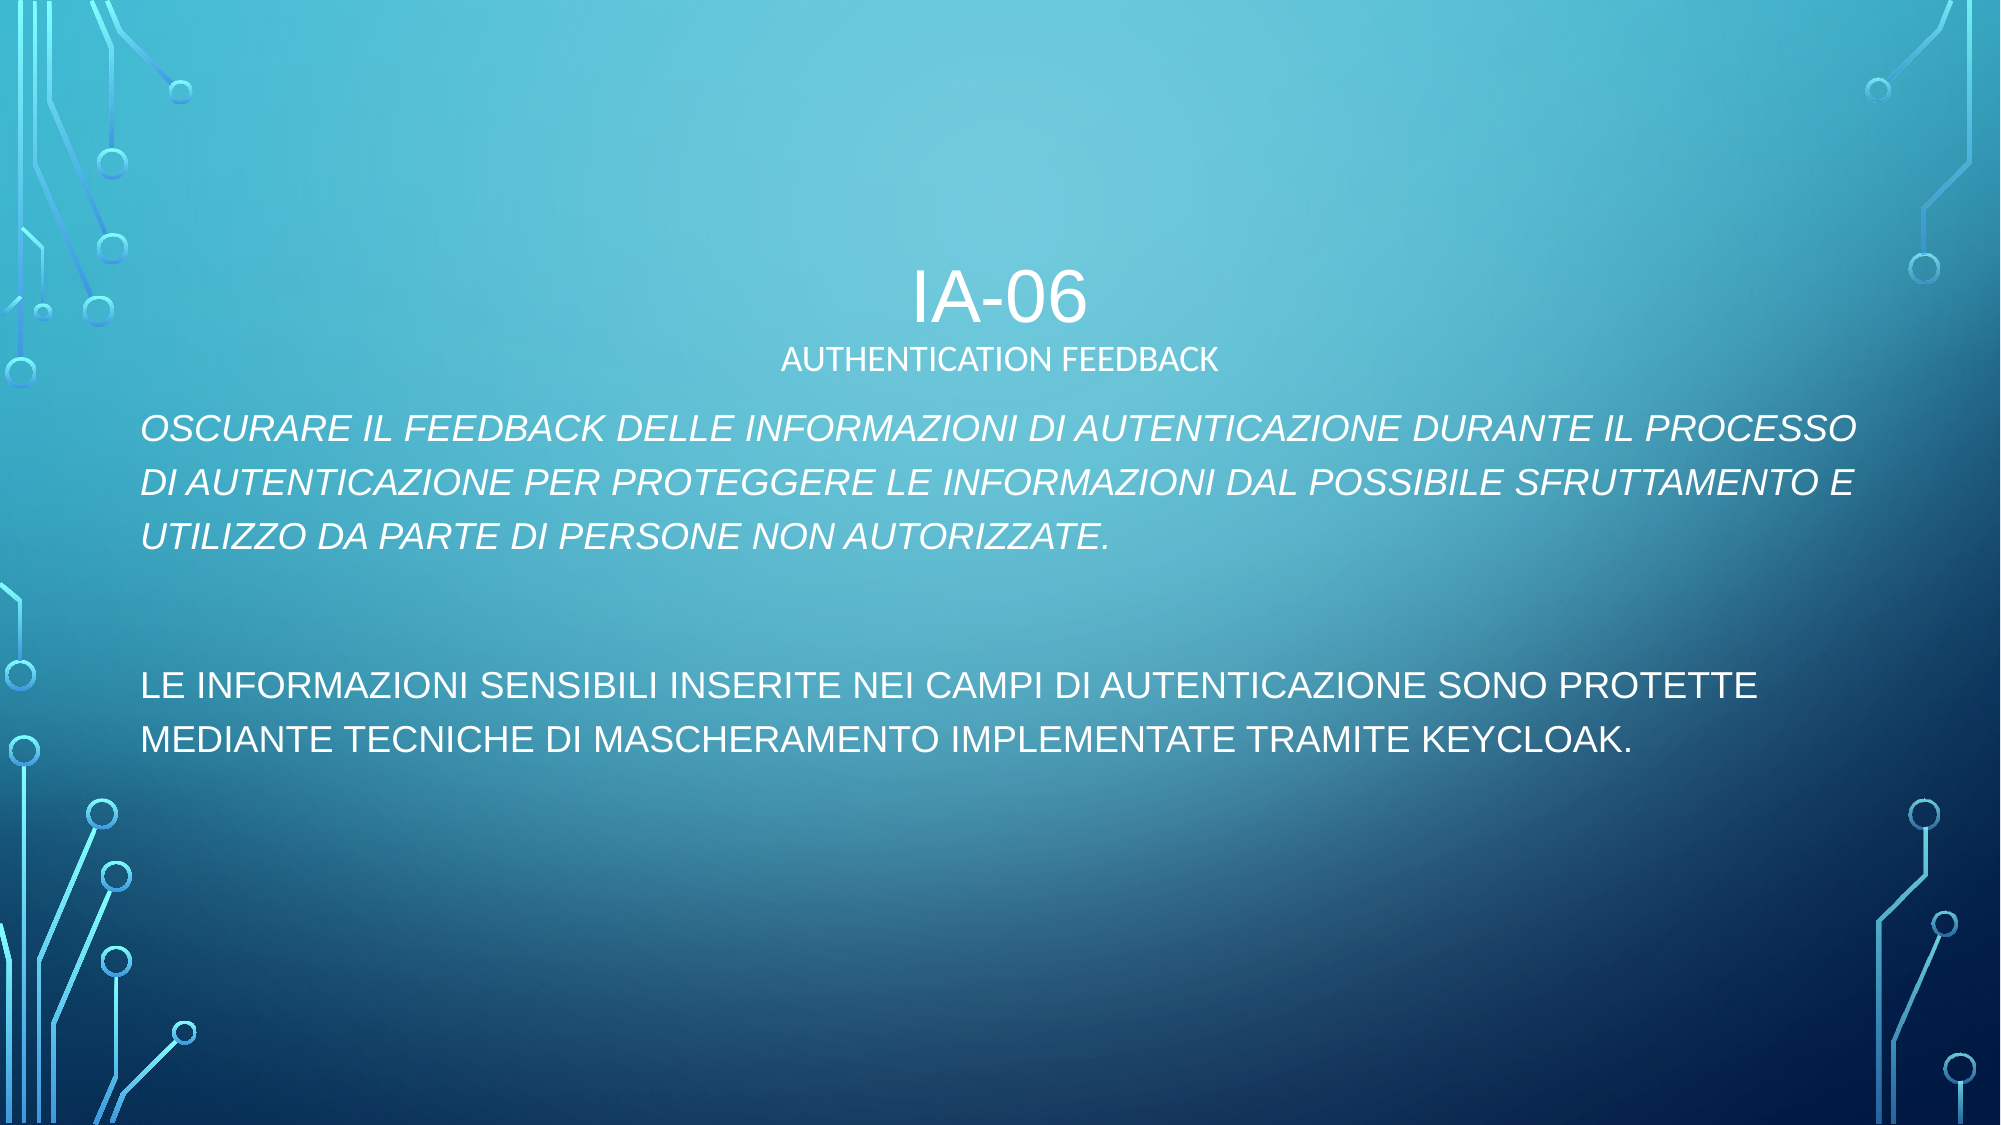

# IA-06 AUTHENTICATION FEEDBACK
Oscurare il feedback delle informazioni di autenticazione durante il processo di autenticazione per proteggere le informazioni dal possibile sfruttamento e utilizzo da parte di persone non autorizzate.

Le informazioni sensibili inserite nei campi di autenticazione sono protette mediante tecniche di mascheramento implementate tramite keycloak.